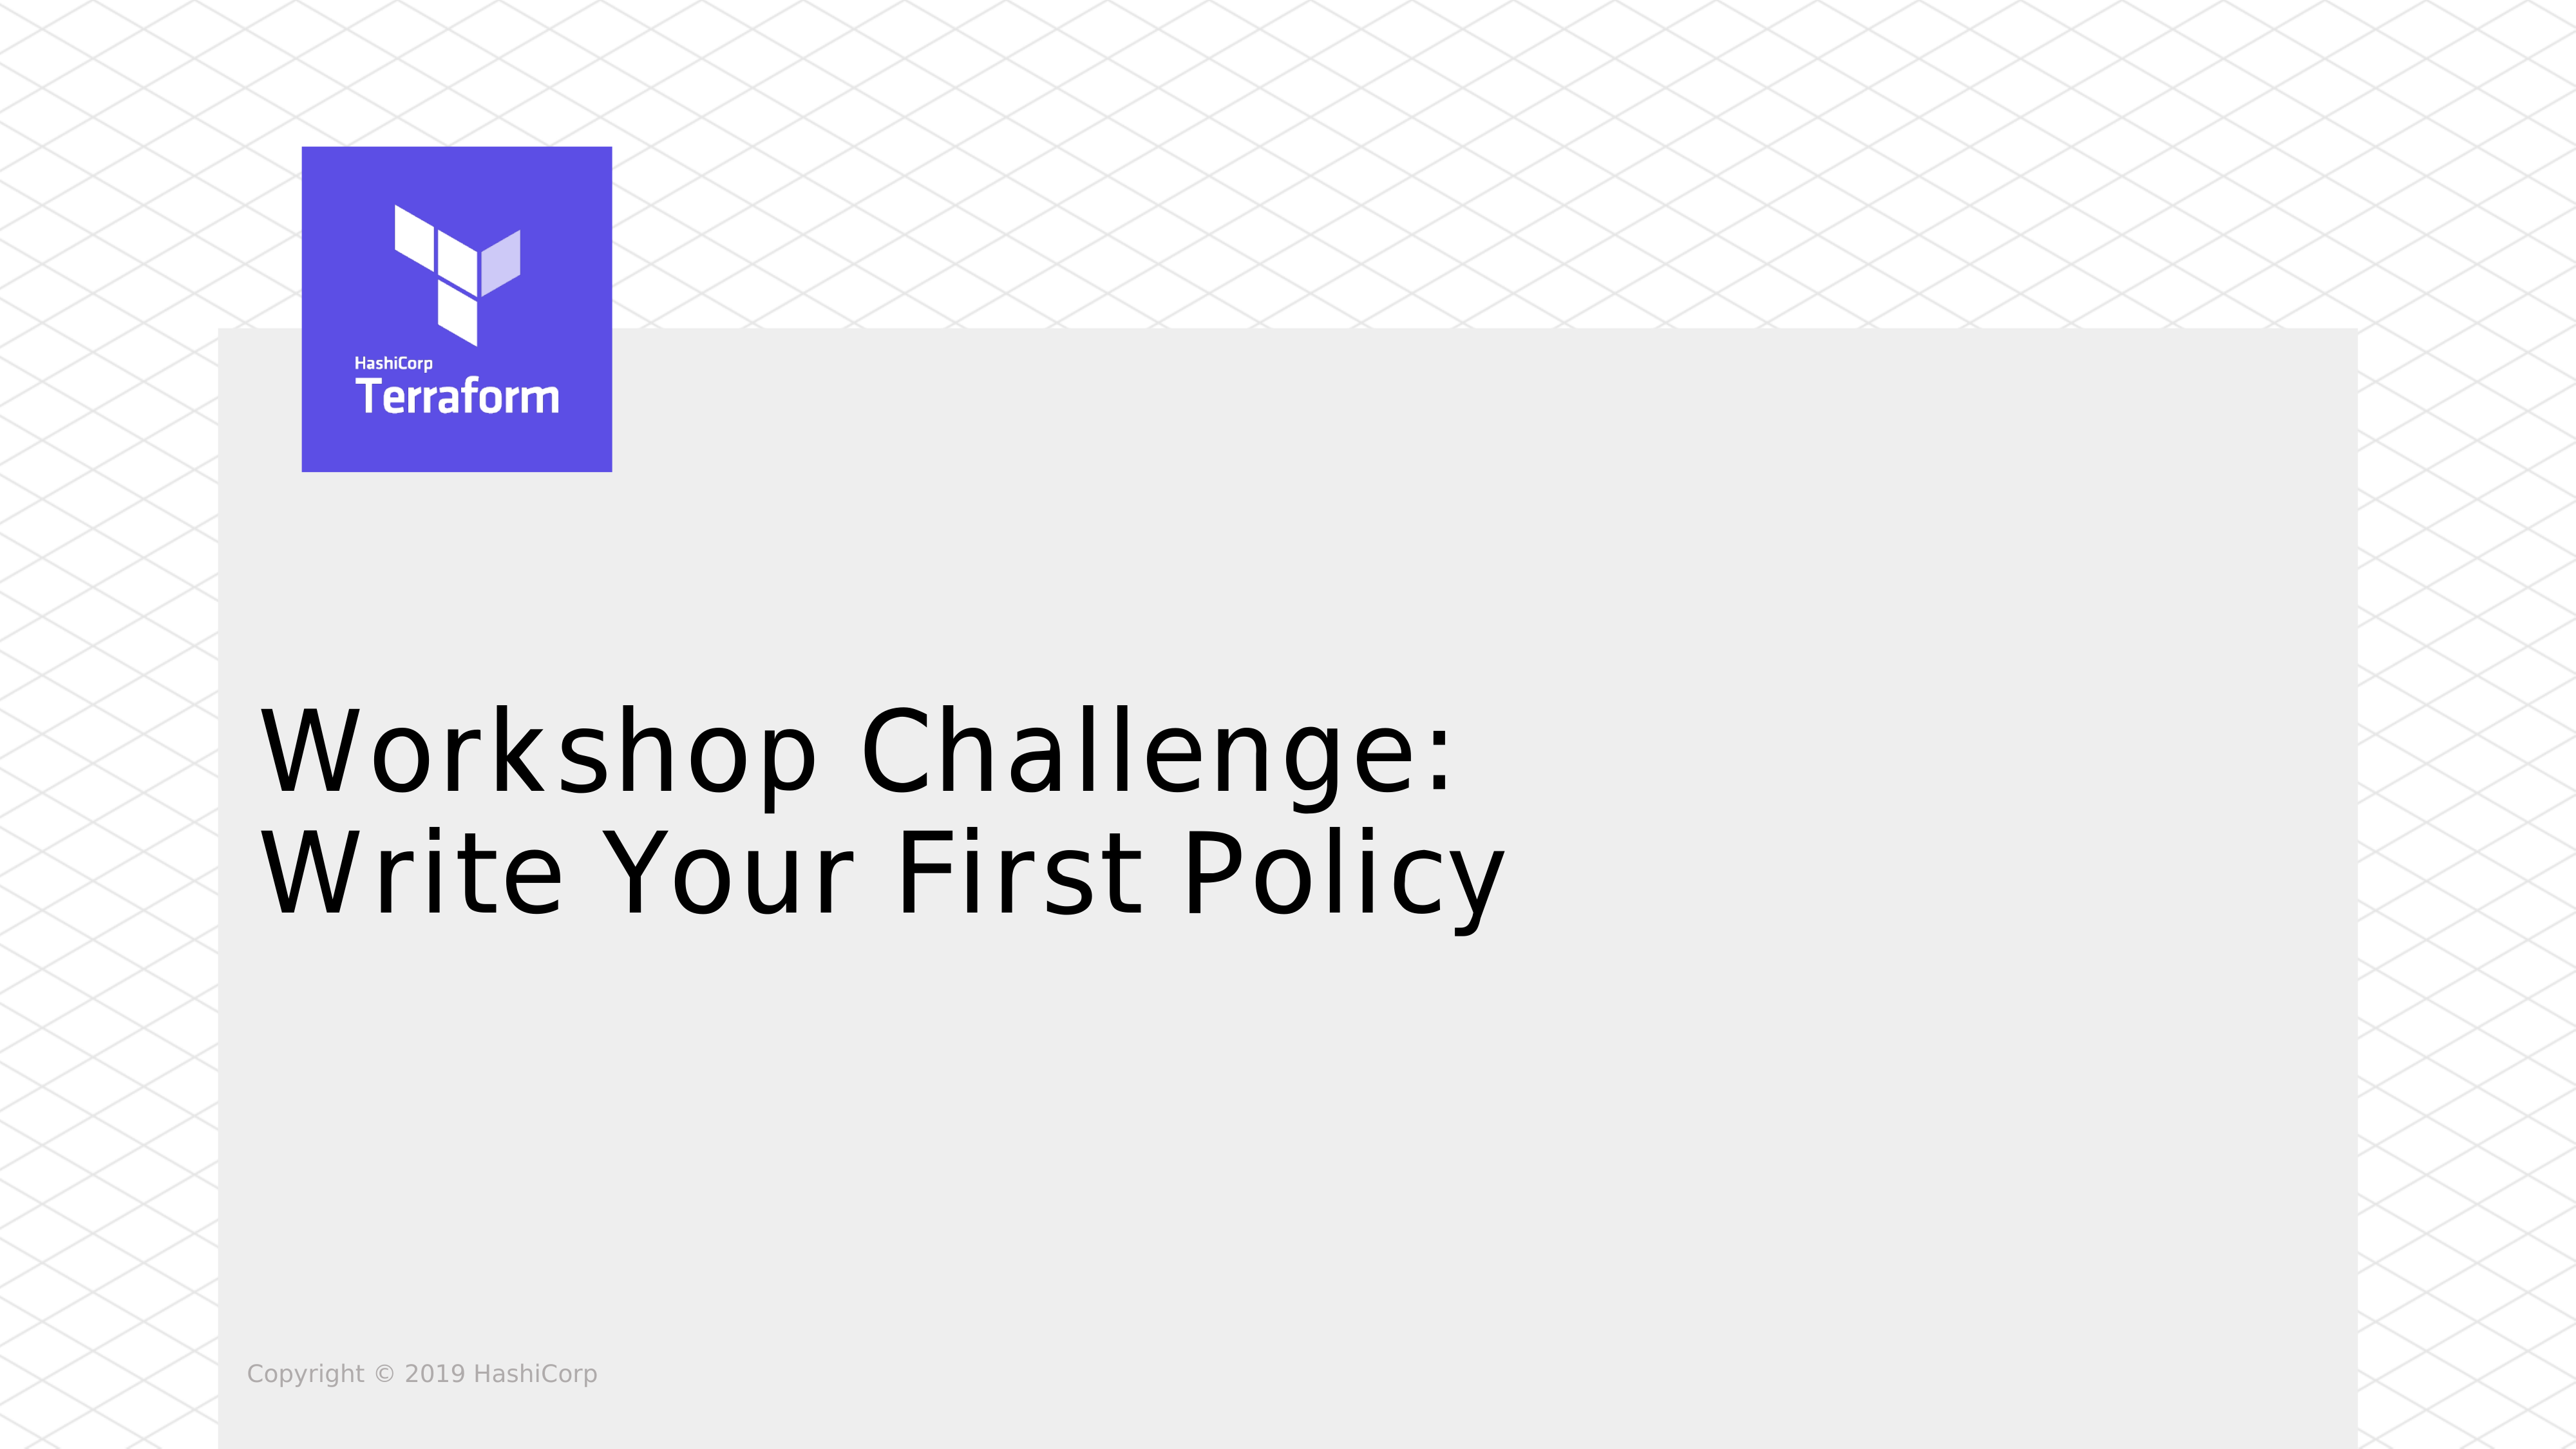

# Workshop Challenge: Write Your First Policy